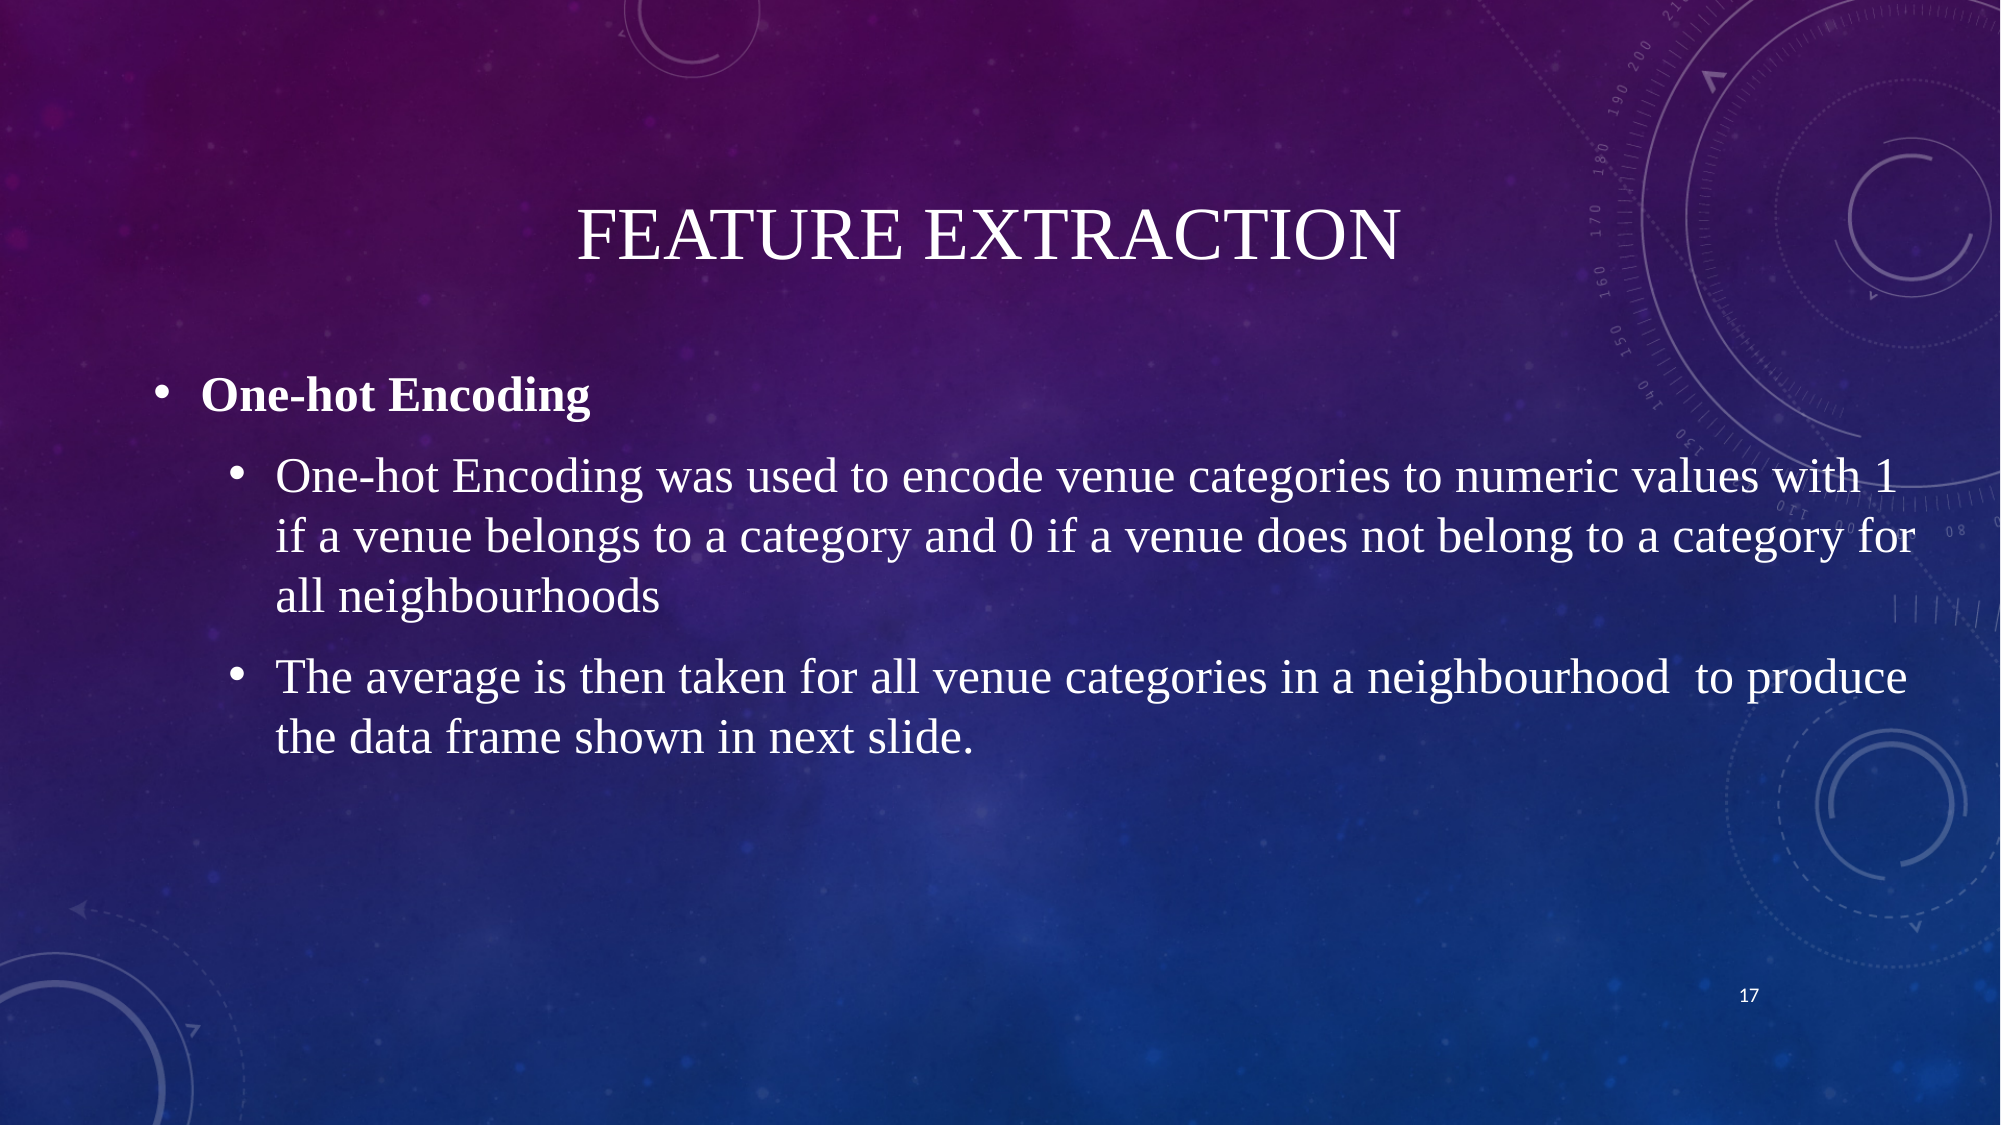

# Feature extraction
One-hot Encoding
One-hot Encoding was used to encode venue categories to numeric values with 1 if a venue belongs to a category and 0 if a venue does not belong to a category for all neighbourhoods
The average is then taken for all venue categories in a neighbourhood  to produce the data frame shown in next slide.
17